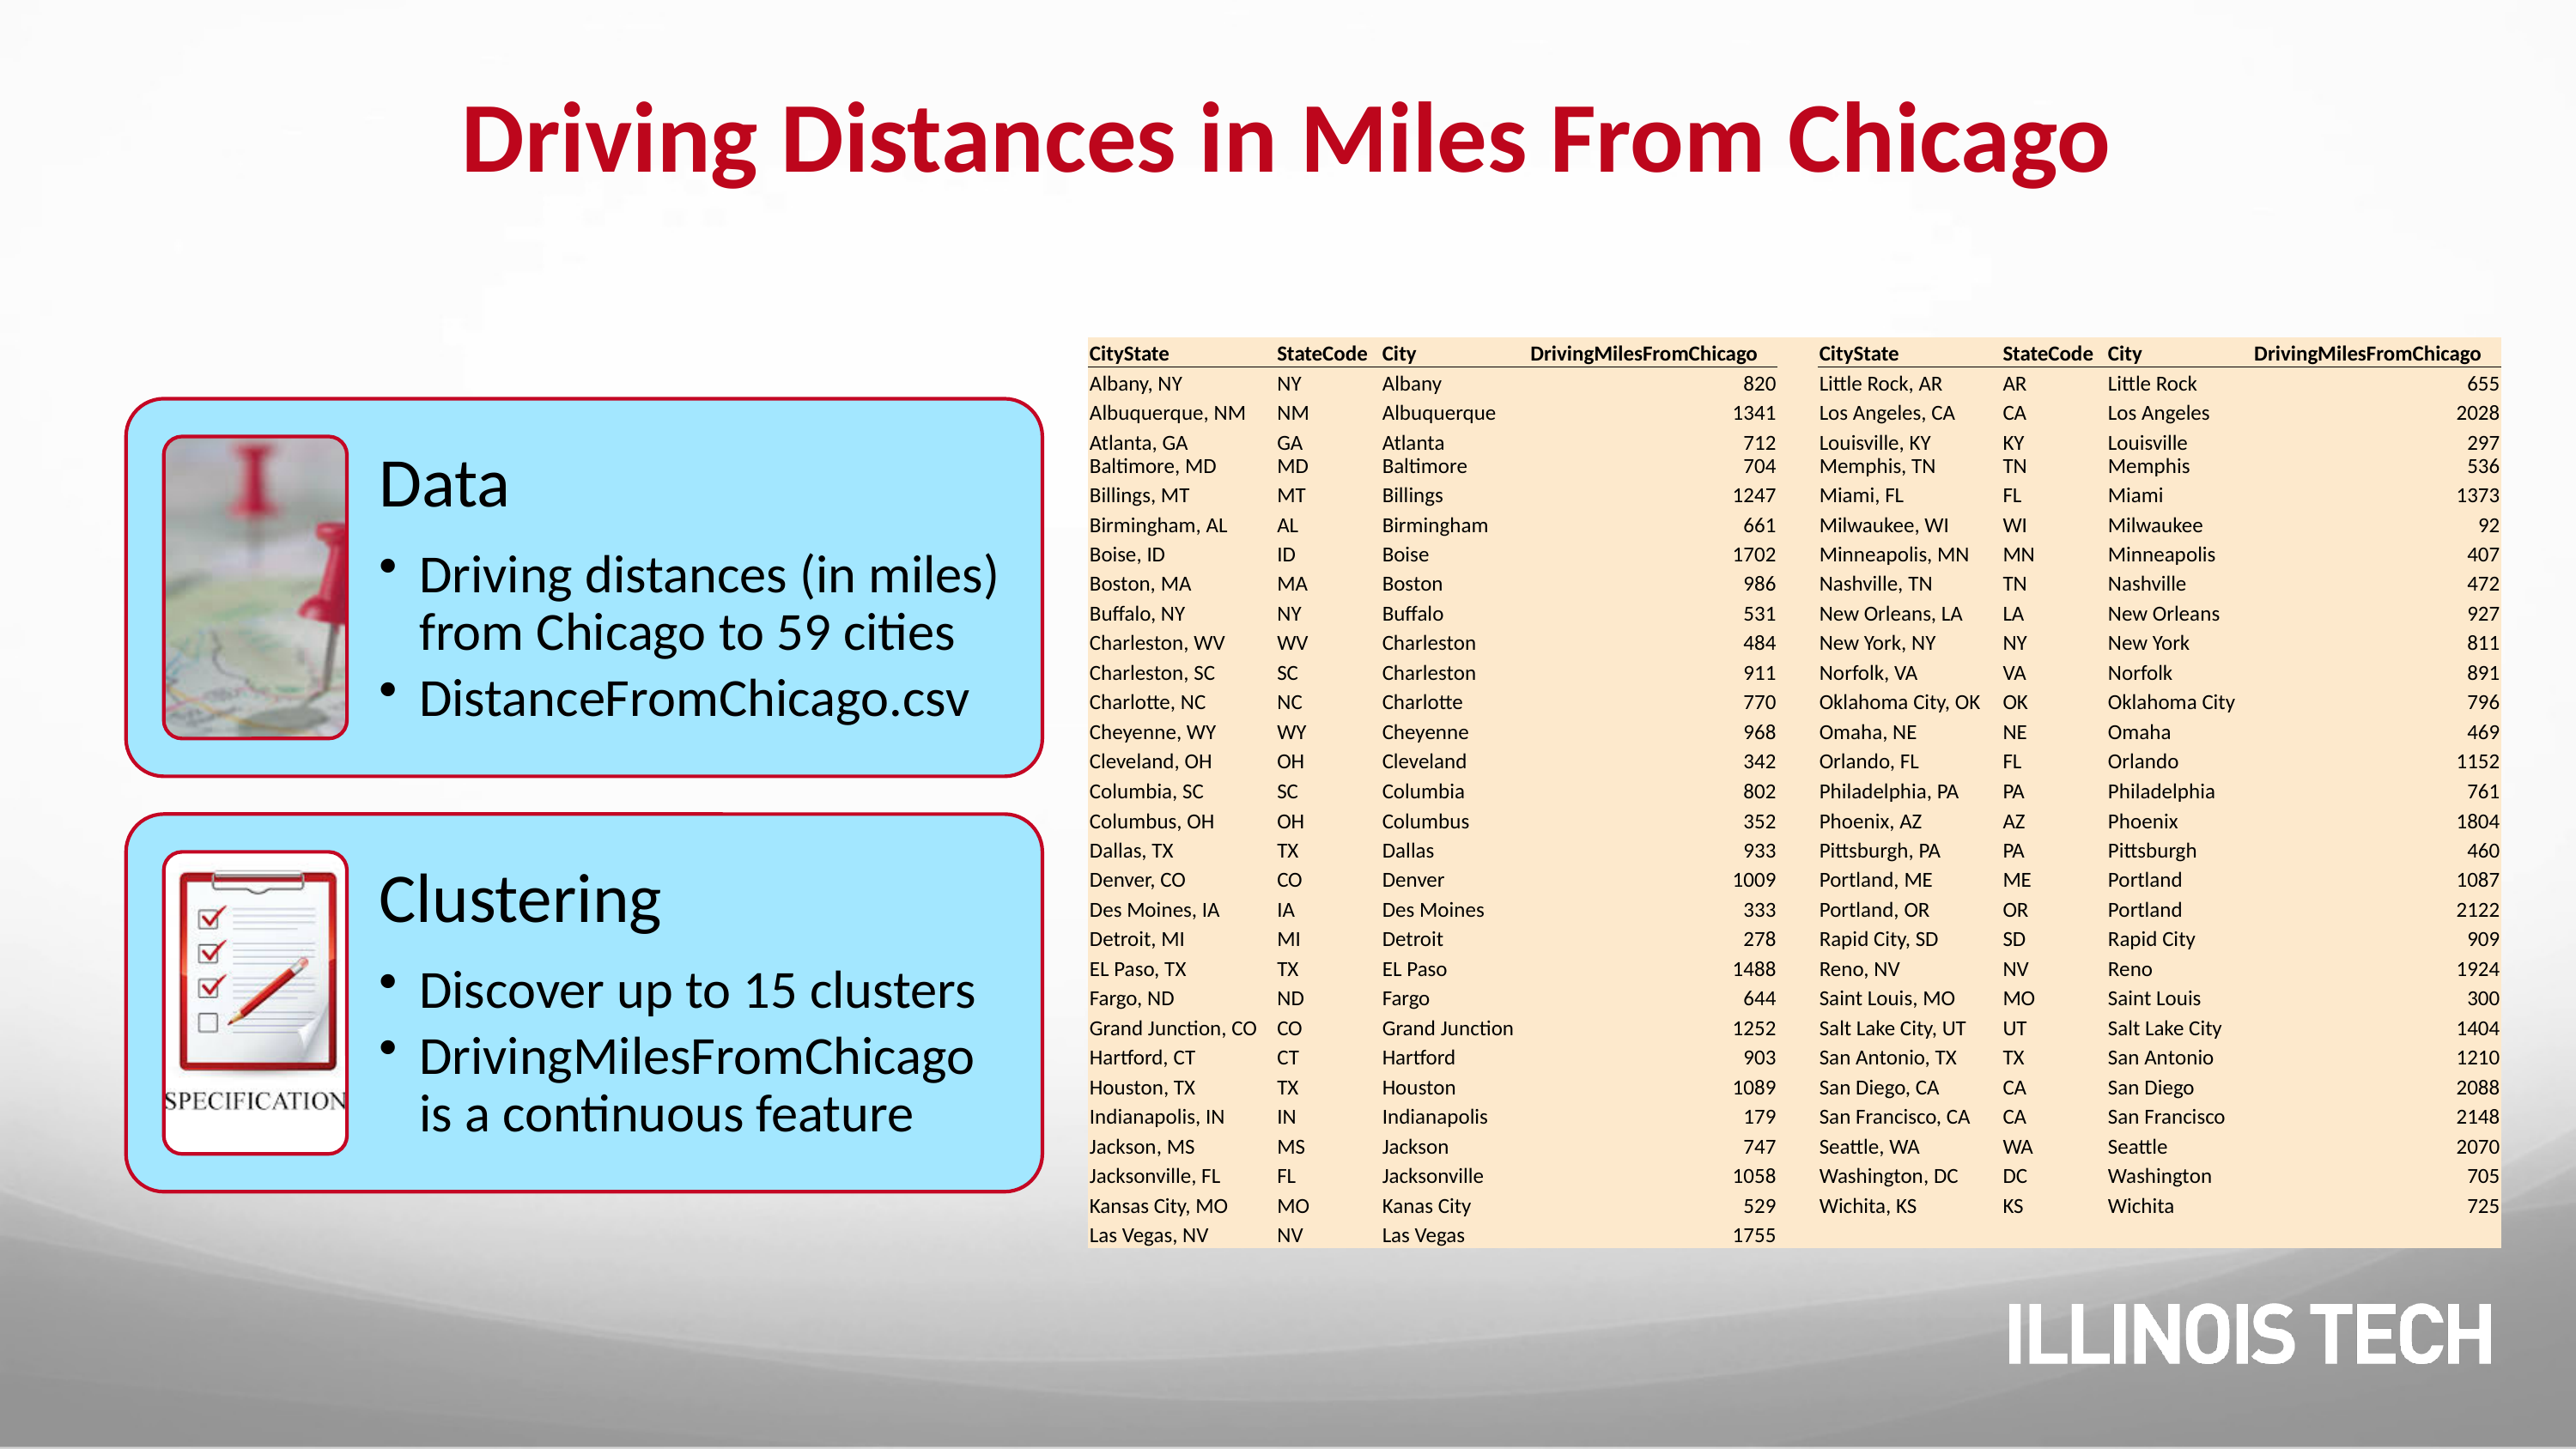

# Driving Distances in Miles From Chicago
| CityState | StateCode | City | DrivingMilesFromChicago |  | CityState | StateCode | City | DrivingMilesFromChicago |
| --- | --- | --- | --- | --- | --- | --- | --- | --- |
| Albany, NY | NY | Albany | 820 |  | Little Rock, AR | AR | Little Rock | 655 |
| Albuquerque, NM | NM | Albuquerque | 1341 |  | Los Angeles, CA | CA | Los Angeles | 2028 |
| Atlanta, GA | GA | Atlanta | 712 |  | Louisville, KY | KY | Louisville | 297 |
| Baltimore, MD | MD | Baltimore | 704 |  | Memphis, TN | TN | Memphis | 536 |
| Billings, MT | MT | Billings | 1247 |  | Miami, FL | FL | Miami | 1373 |
| Birmingham, AL | AL | Birmingham | 661 |  | Milwaukee, WI | WI | Milwaukee | 92 |
| Boise, ID | ID | Boise | 1702 |  | Minneapolis, MN | MN | Minneapolis | 407 |
| Boston, MA | MA | Boston | 986 |  | Nashville, TN | TN | Nashville | 472 |
| Buffalo, NY | NY | Buffalo | 531 |  | New Orleans, LA | LA | New Orleans | 927 |
| Charleston, WV | WV | Charleston | 484 |  | New York, NY | NY | New York | 811 |
| Charleston, SC | SC | Charleston | 911 |  | Norfolk, VA | VA | Norfolk | 891 |
| Charlotte, NC | NC | Charlotte | 770 |  | Oklahoma City, OK | OK | Oklahoma City | 796 |
| Cheyenne, WY | WY | Cheyenne | 968 |  | Omaha, NE | NE | Omaha | 469 |
| Cleveland, OH | OH | Cleveland | 342 |  | Orlando, FL | FL | Orlando | 1152 |
| Columbia, SC | SC | Columbia | 802 |  | Philadelphia, PA | PA | Philadelphia | 761 |
| Columbus, OH | OH | Columbus | 352 |  | Phoenix, AZ | AZ | Phoenix | 1804 |
| Dallas, TX | TX | Dallas | 933 |  | Pittsburgh, PA | PA | Pittsburgh | 460 |
| Denver, CO | CO | Denver | 1009 |  | Portland, ME | ME | Portland | 1087 |
| Des Moines, IA | IA | Des Moines | 333 |  | Portland, OR | OR | Portland | 2122 |
| Detroit, MI | MI | Detroit | 278 |  | Rapid City, SD | SD | Rapid City | 909 |
| EL Paso, TX | TX | EL Paso | 1488 |  | Reno, NV | NV | Reno | 1924 |
| Fargo, ND | ND | Fargo | 644 |  | Saint Louis, MO | MO | Saint Louis | 300 |
| Grand Junction, CO | CO | Grand Junction | 1252 |  | Salt Lake City, UT | UT | Salt Lake City | 1404 |
| Hartford, CT | CT | Hartford | 903 |  | San Antonio, TX | TX | San Antonio | 1210 |
| Houston, TX | TX | Houston | 1089 |  | San Diego, CA | CA | San Diego | 2088 |
| Indianapolis, IN | IN | Indianapolis | 179 |  | San Francisco, CA | CA | San Francisco | 2148 |
| Jackson, MS | MS | Jackson | 747 |  | Seattle, WA | WA | Seattle | 2070 |
| Jacksonville, FL | FL | Jacksonville | 1058 |  | Washington, DC | DC | Washington | 705 |
| Kansas City, MO | MO | Kanas City | 529 |  | Wichita, KS | KS | Wichita | 725 |
| Las Vegas, NV | NV | Las Vegas | 1755 |  |  |  |  |  |
Data
Driving distances (in miles) from Chicago to 59 cities
DistanceFromChicago.csv
Clustering
Discover up to 15 clusters
DrivingMilesFromChicago is a continuous feature